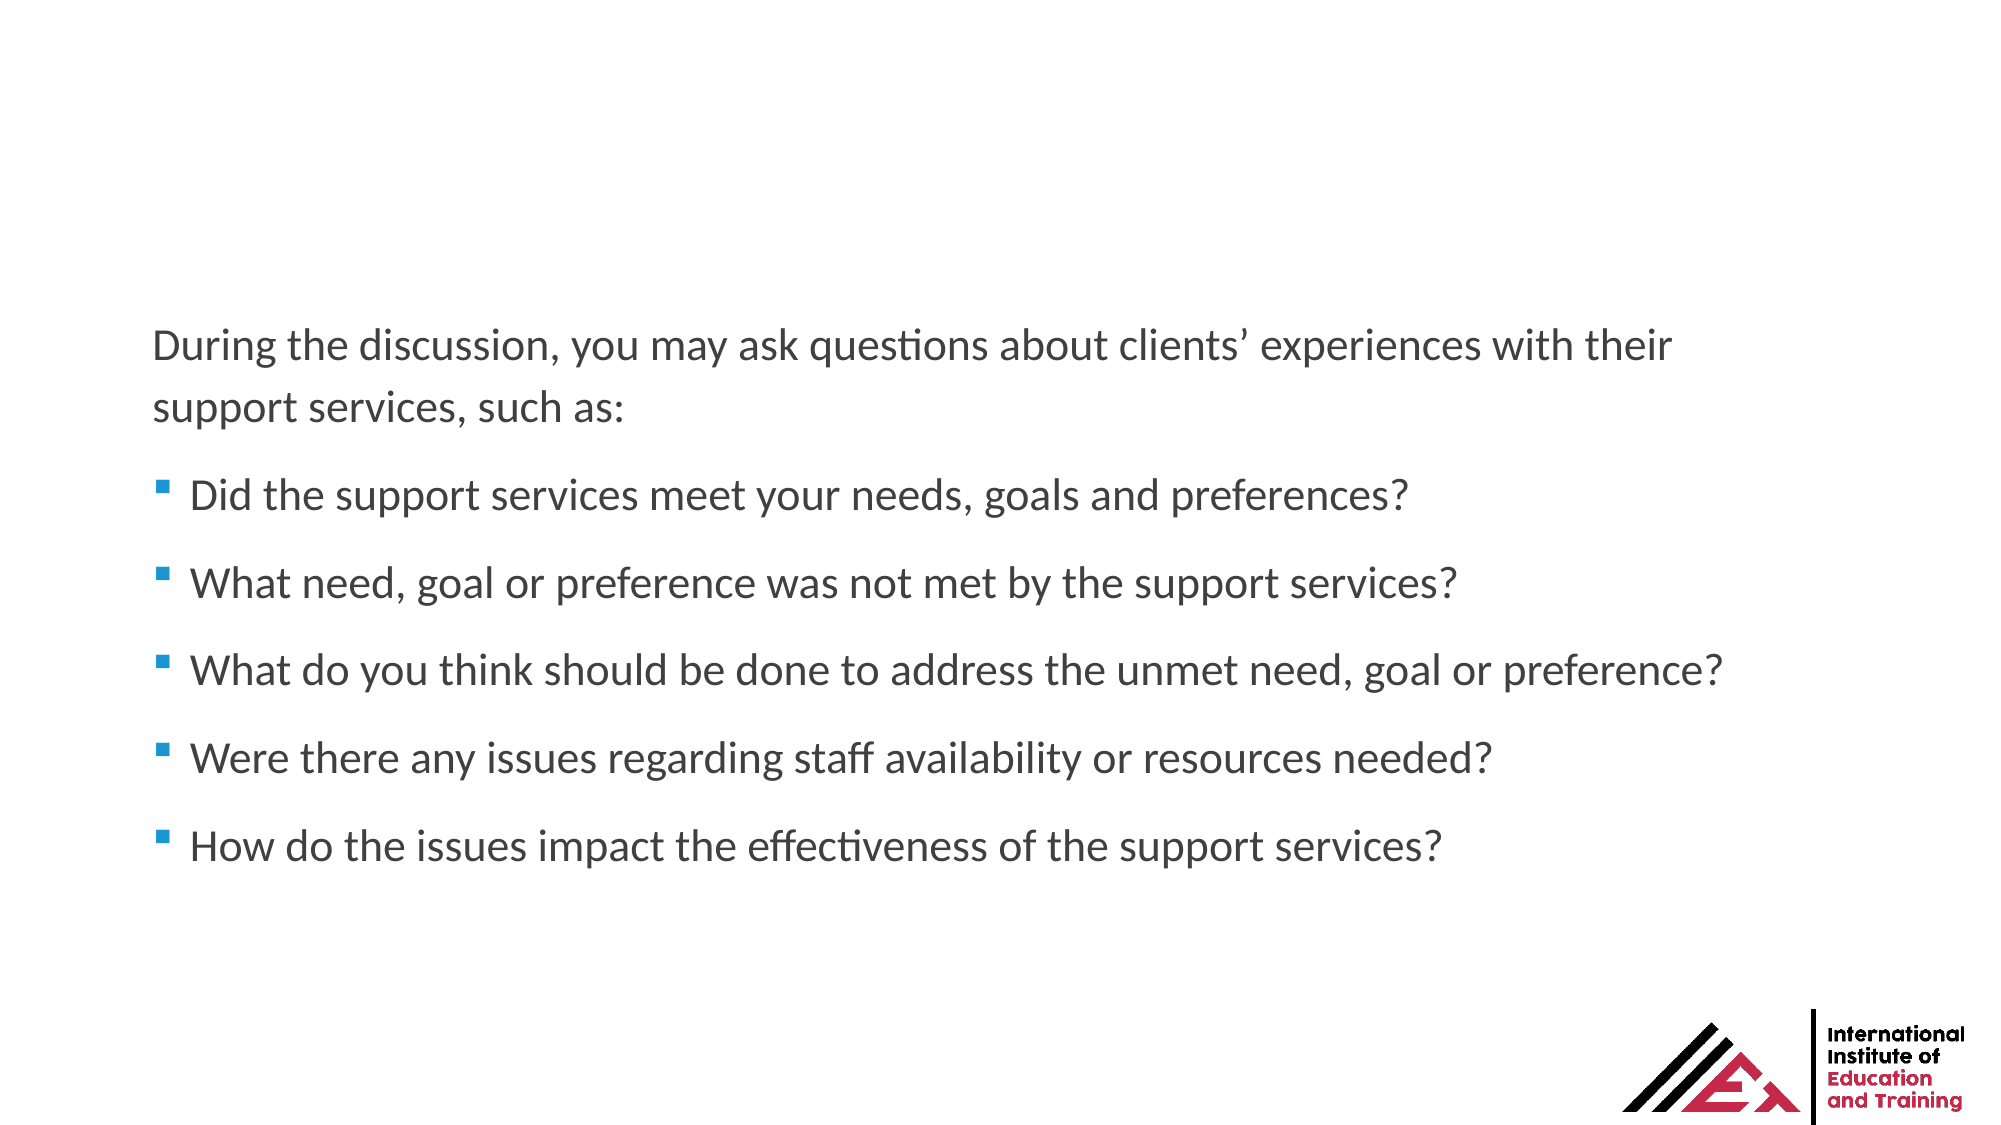

During the discussion, you may ask questions about clients’ experiences with their support services, such as:
Did the support services meet your needs, goals and preferences?
What need, goal or preference was not met by the support services?
What do you think should be done to address the unmet need, goal or preference?
Were there any issues regarding staff availability or resources needed?
How do the issues impact the effectiveness of the support services?